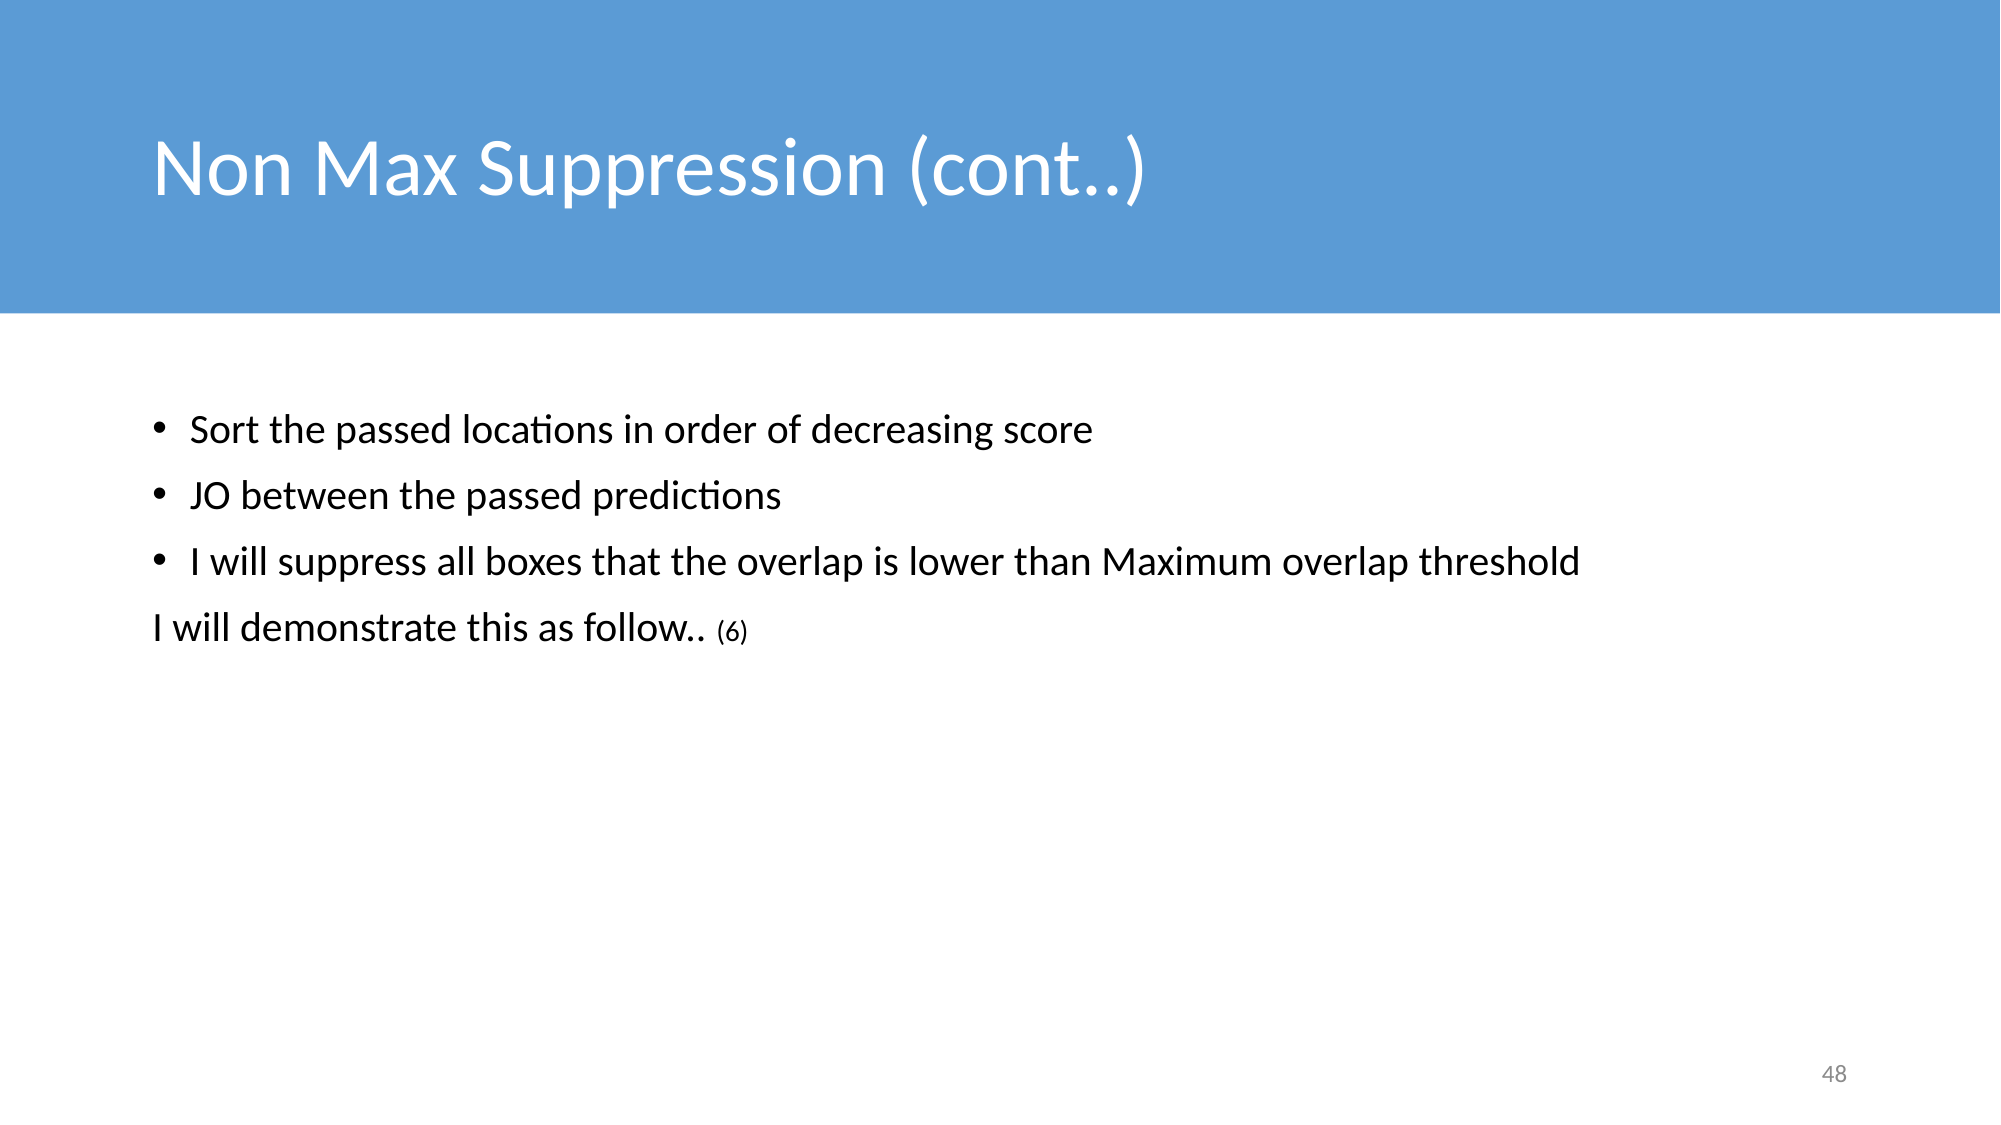

# Non Max Suppression (cont..)
Sort the passed locations in order of decreasing score
JO between the passed predictions
I will suppress all boxes that the overlap is lower than Maximum overlap threshold
I will demonstrate this as follow.. (6)

48